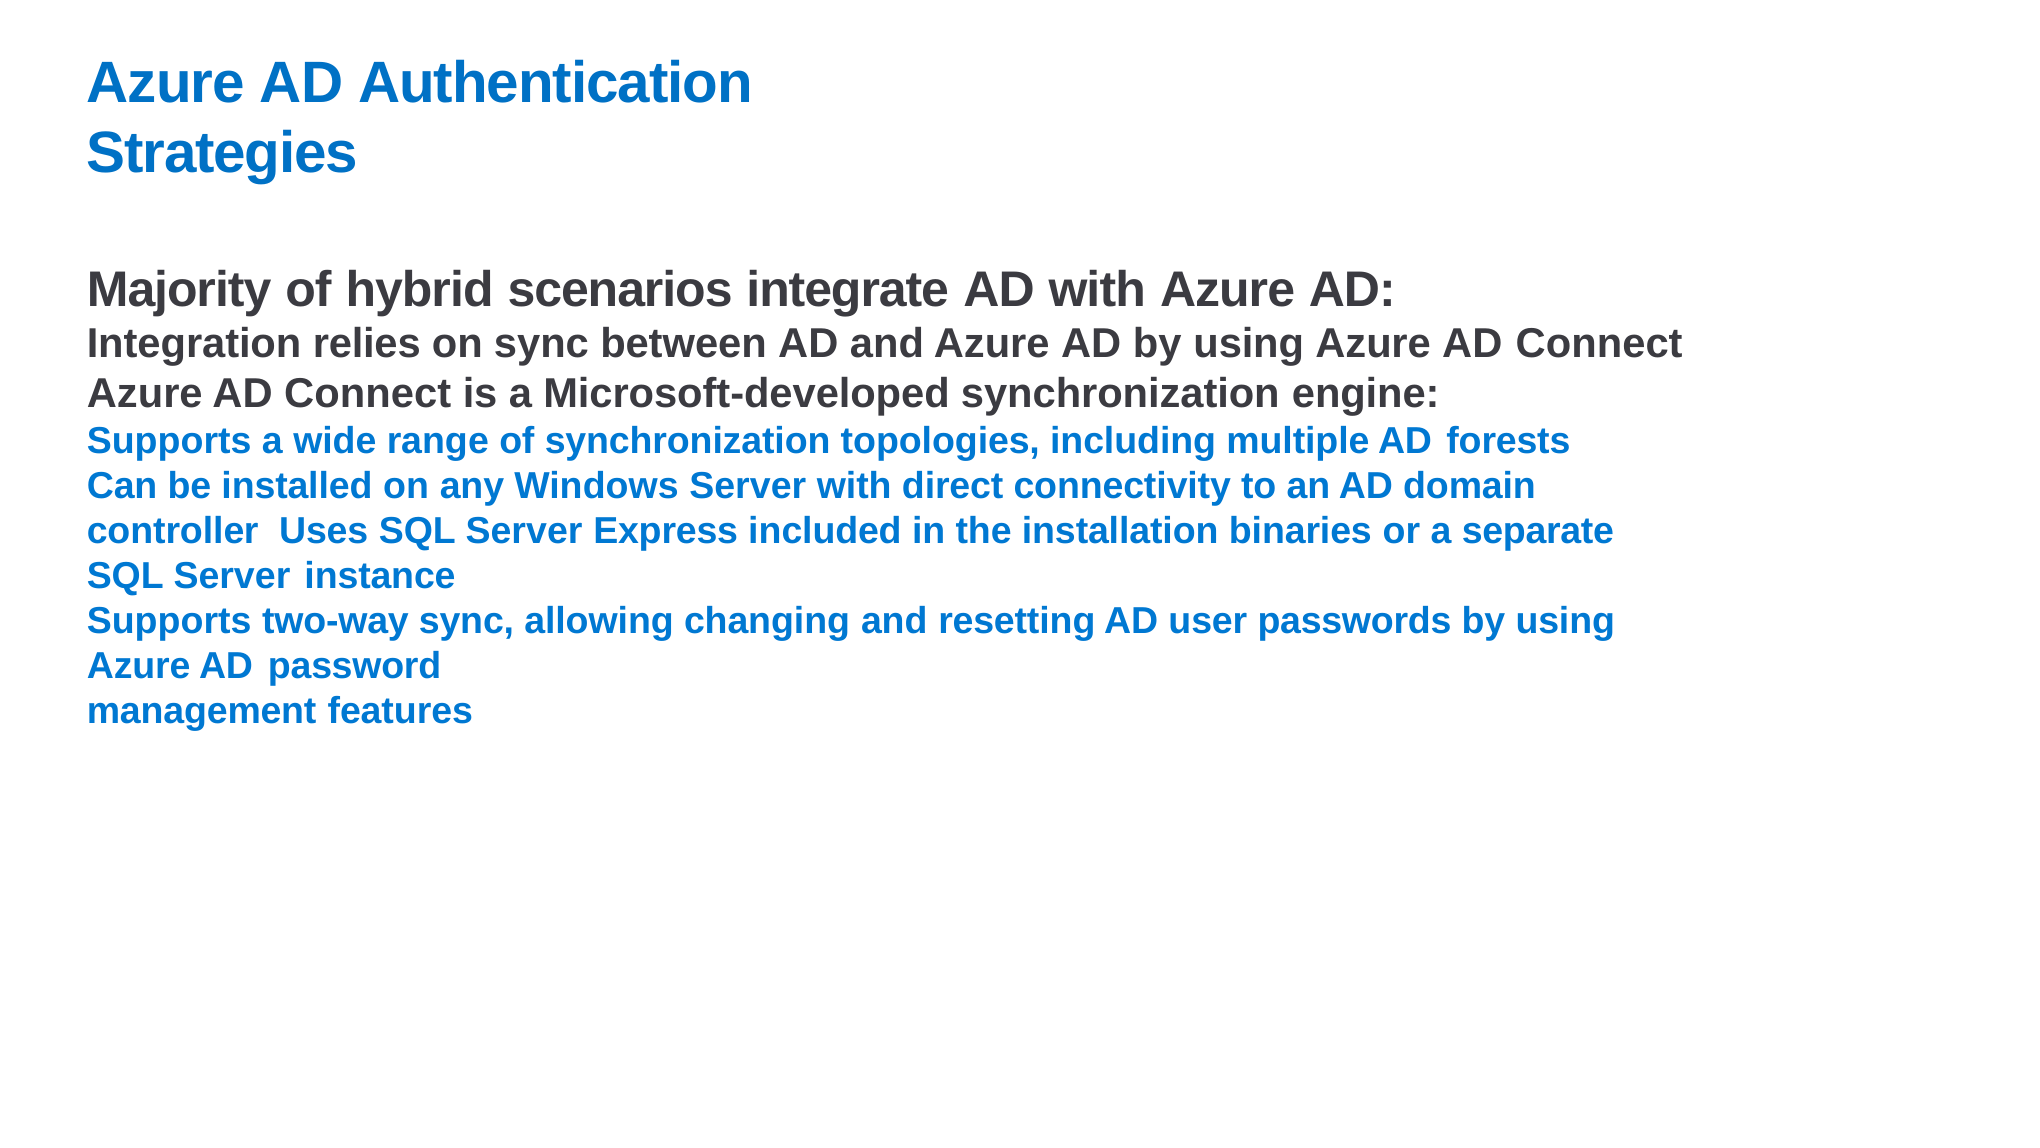

# Azure AD Authentication Strategies
Majority of hybrid scenarios integrate AD with Azure AD:
Integration relies on sync between AD and Azure AD by using Azure AD Connect
Azure AD Connect is a Microsoft-developed synchronization engine:
Supports a wide range of synchronization topologies, including multiple AD forests
Can be installed on any Windows Server with direct connectivity to an AD domain controller  Uses SQL Server Express included in the installation binaries or a separate SQL Server instance
Supports two-way sync, allowing changing and resetting AD user passwords by using Azure AD password
management features